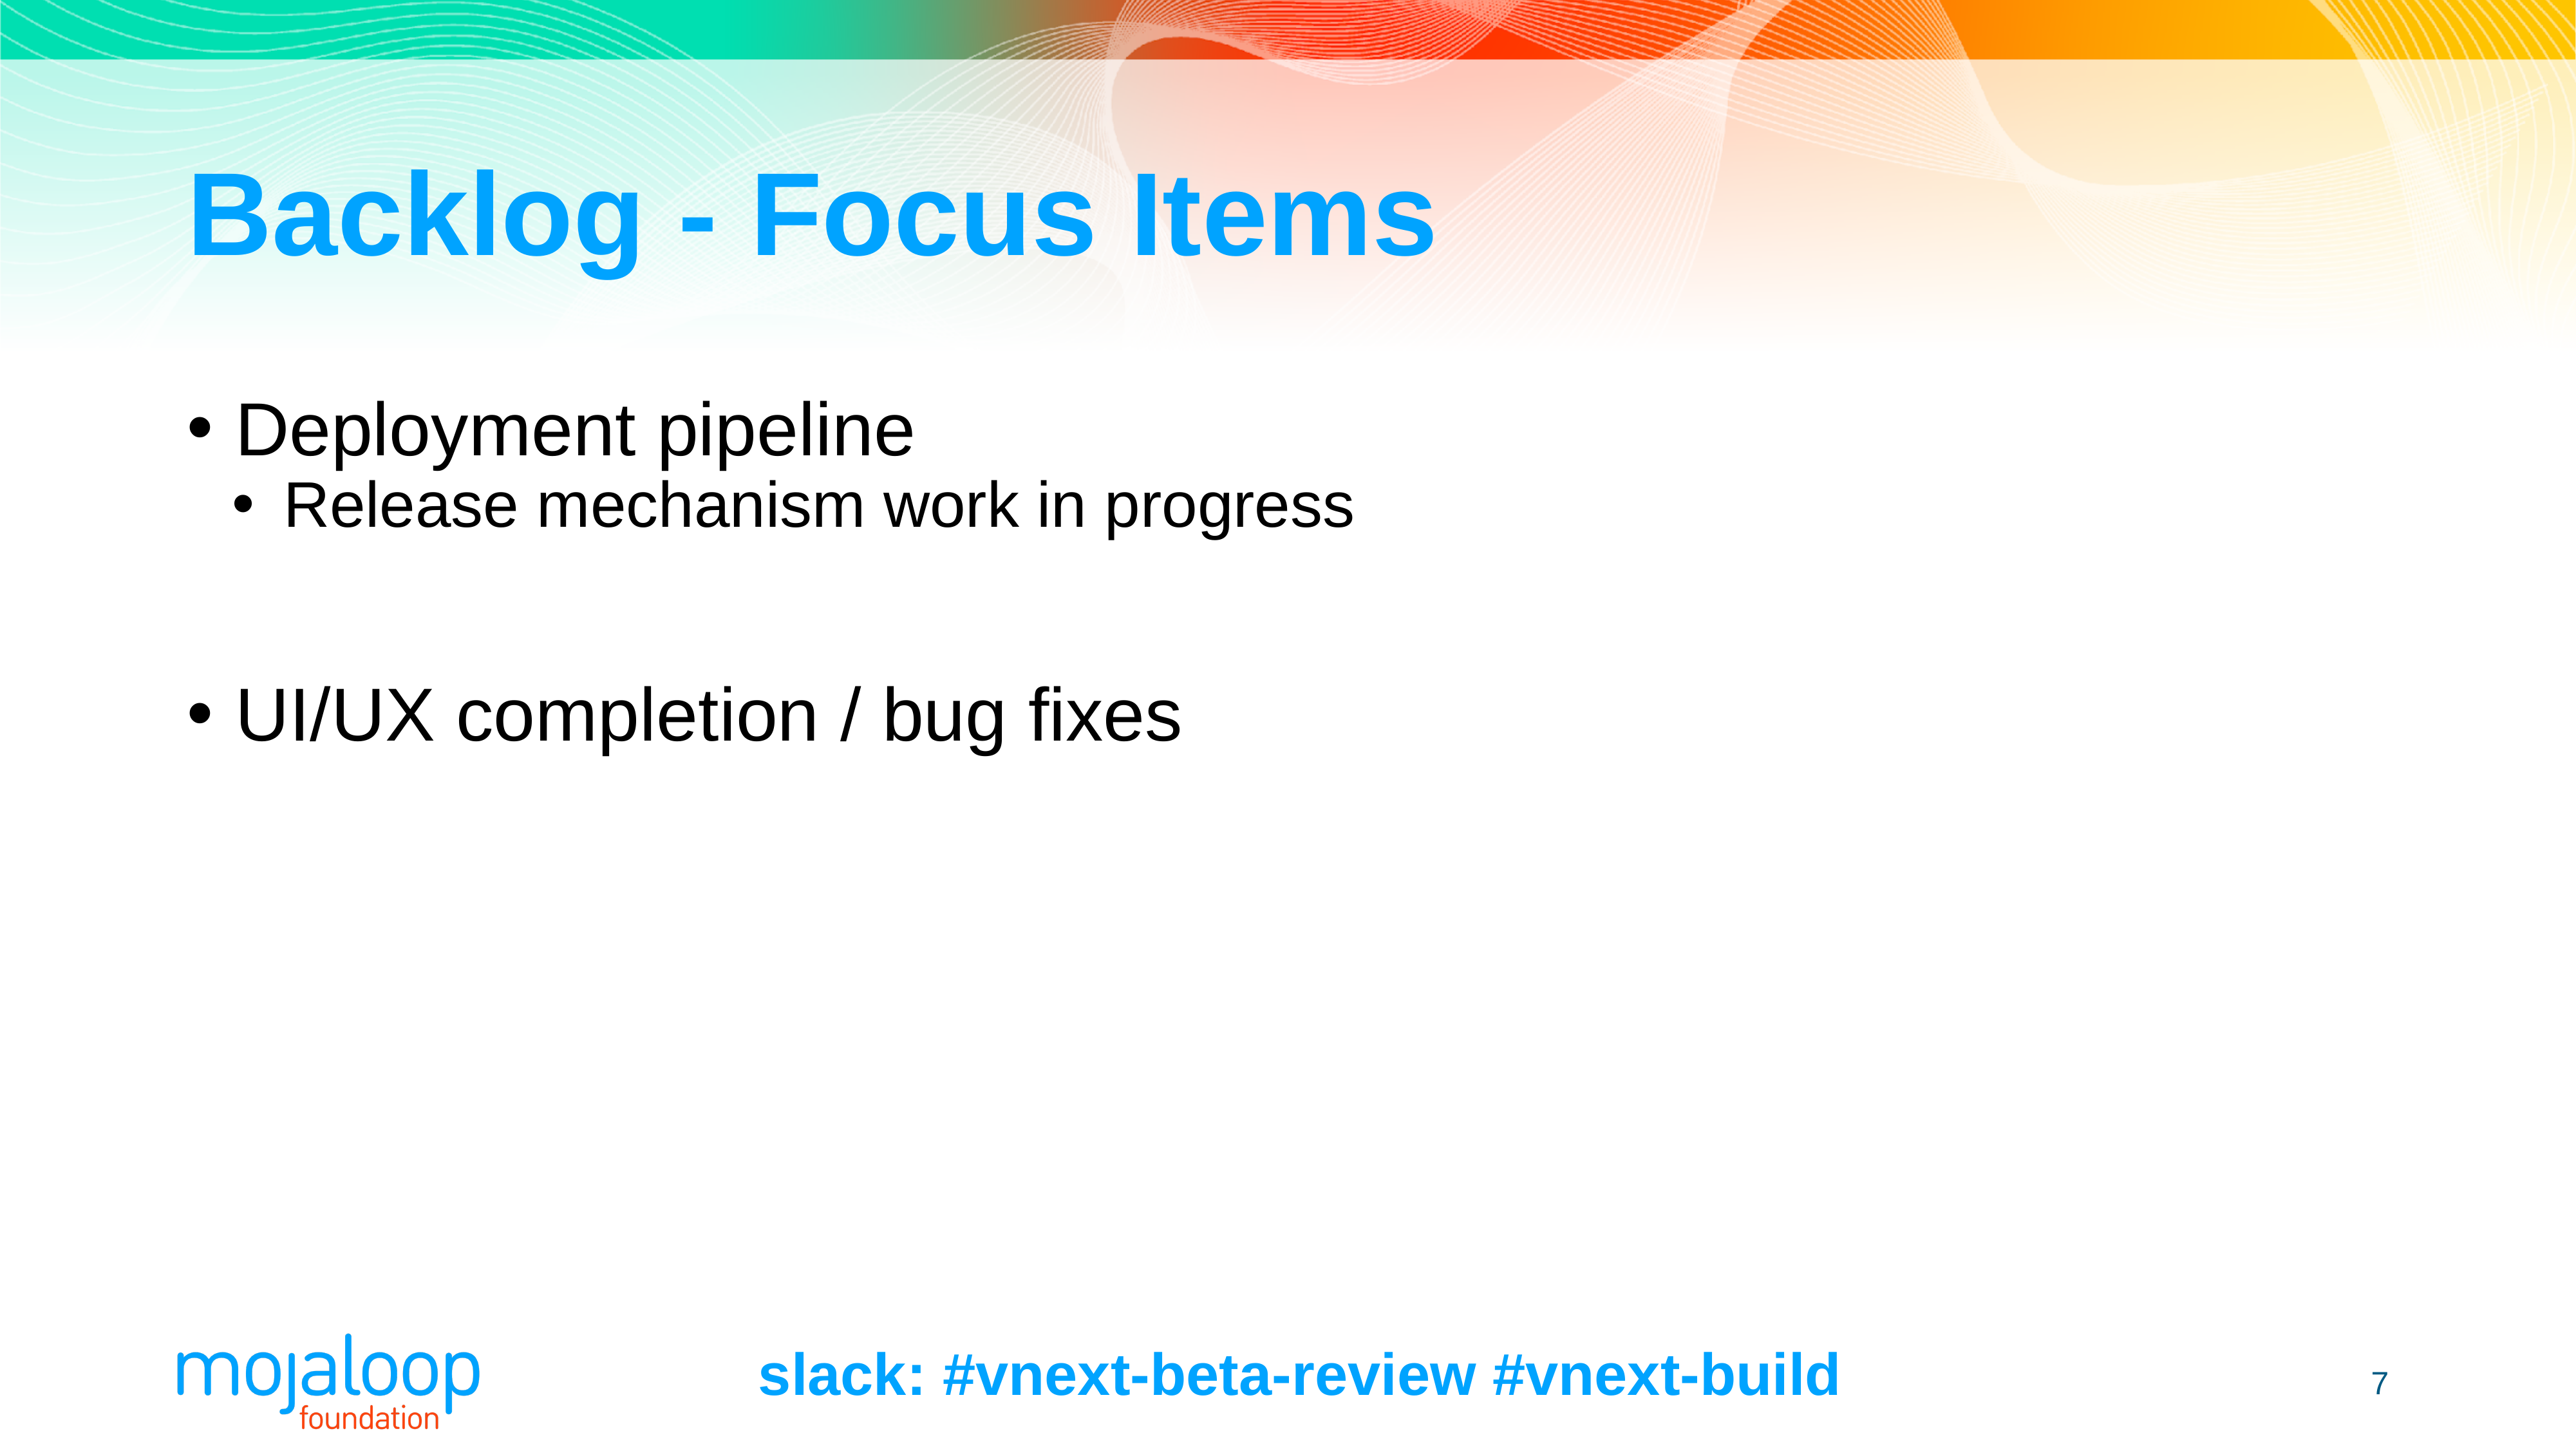

# Backlog - Focus Items
Deployment pipeline
Release mechanism work in progress

UI/UX completion / bug fixes
7